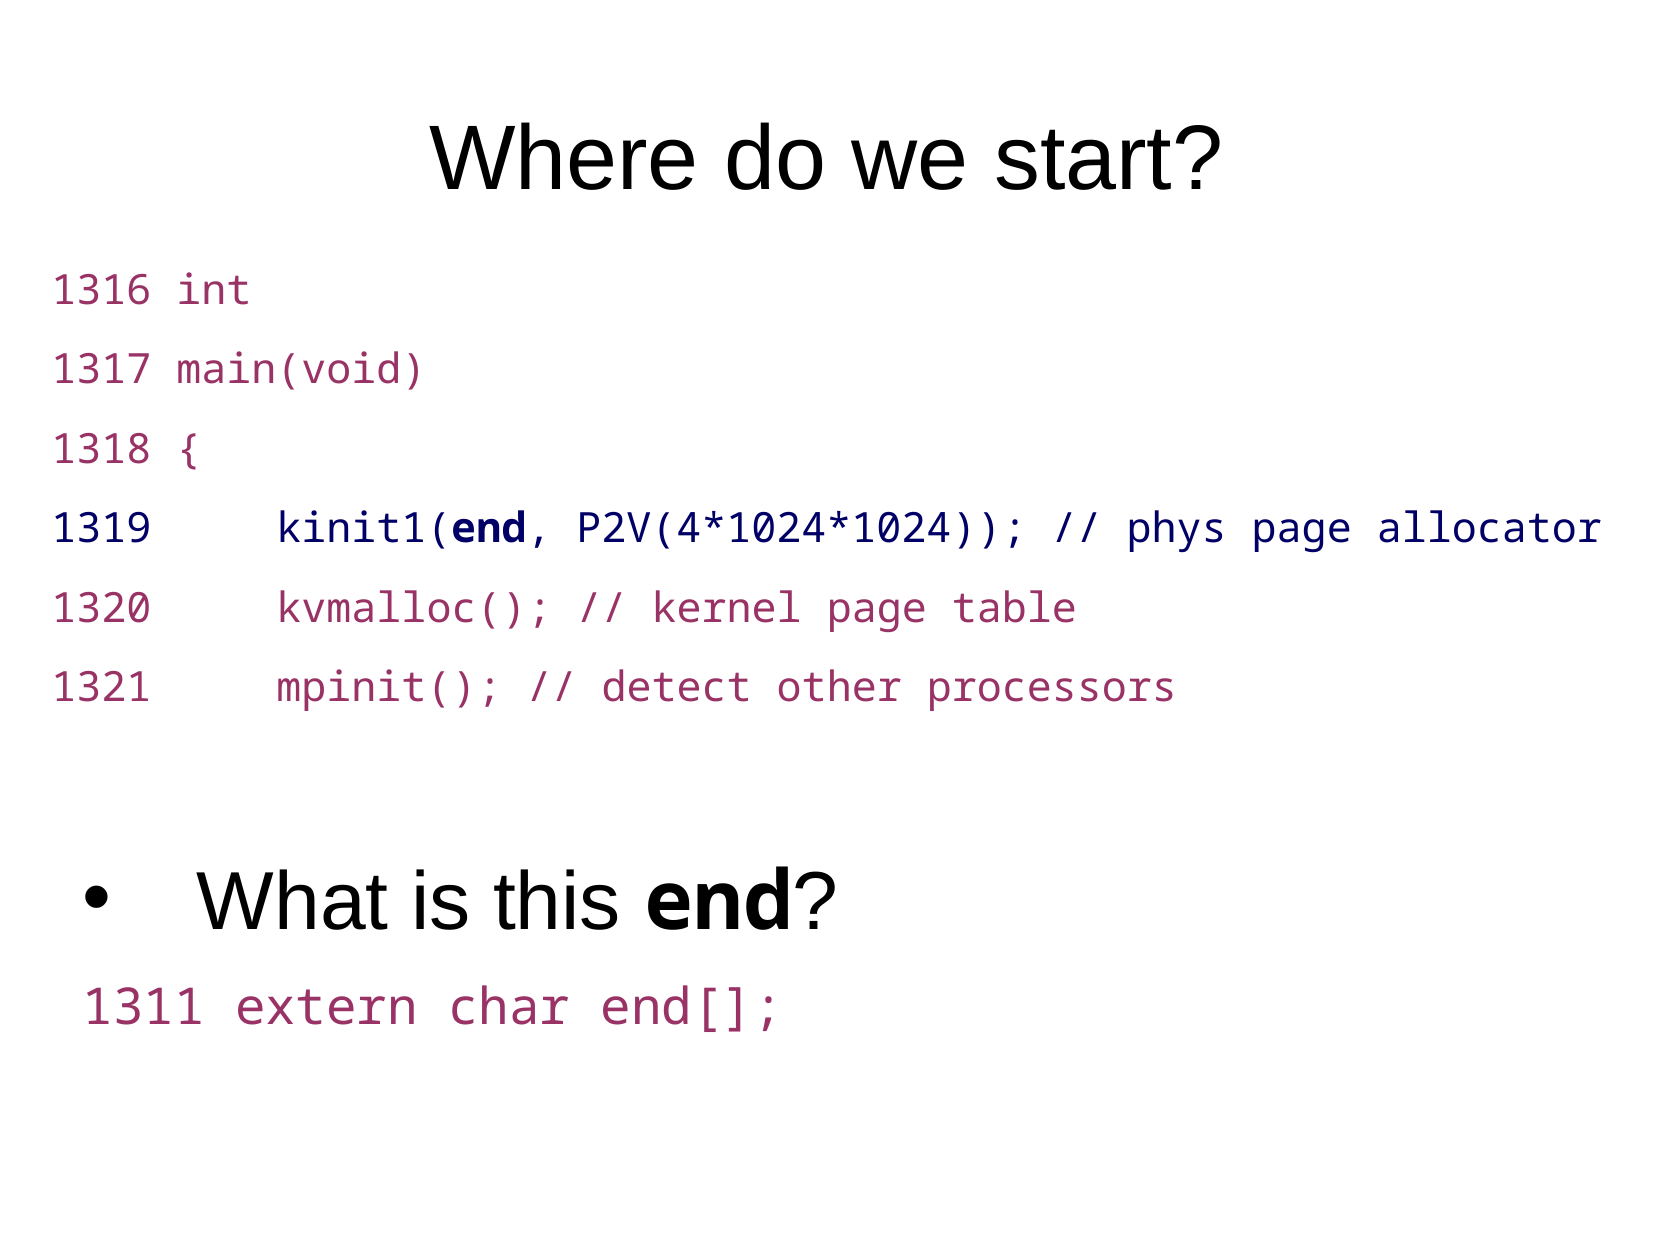

Where do we start?
1316 int
1317 main(void)
1318 {
1319     kinit1(end, P2V(4*1024*1024)); // phys page allocator
1320     kvmalloc(); // kernel page table
1321     mpinit(); // detect other processors

What is this end?
1311 extern char end[];